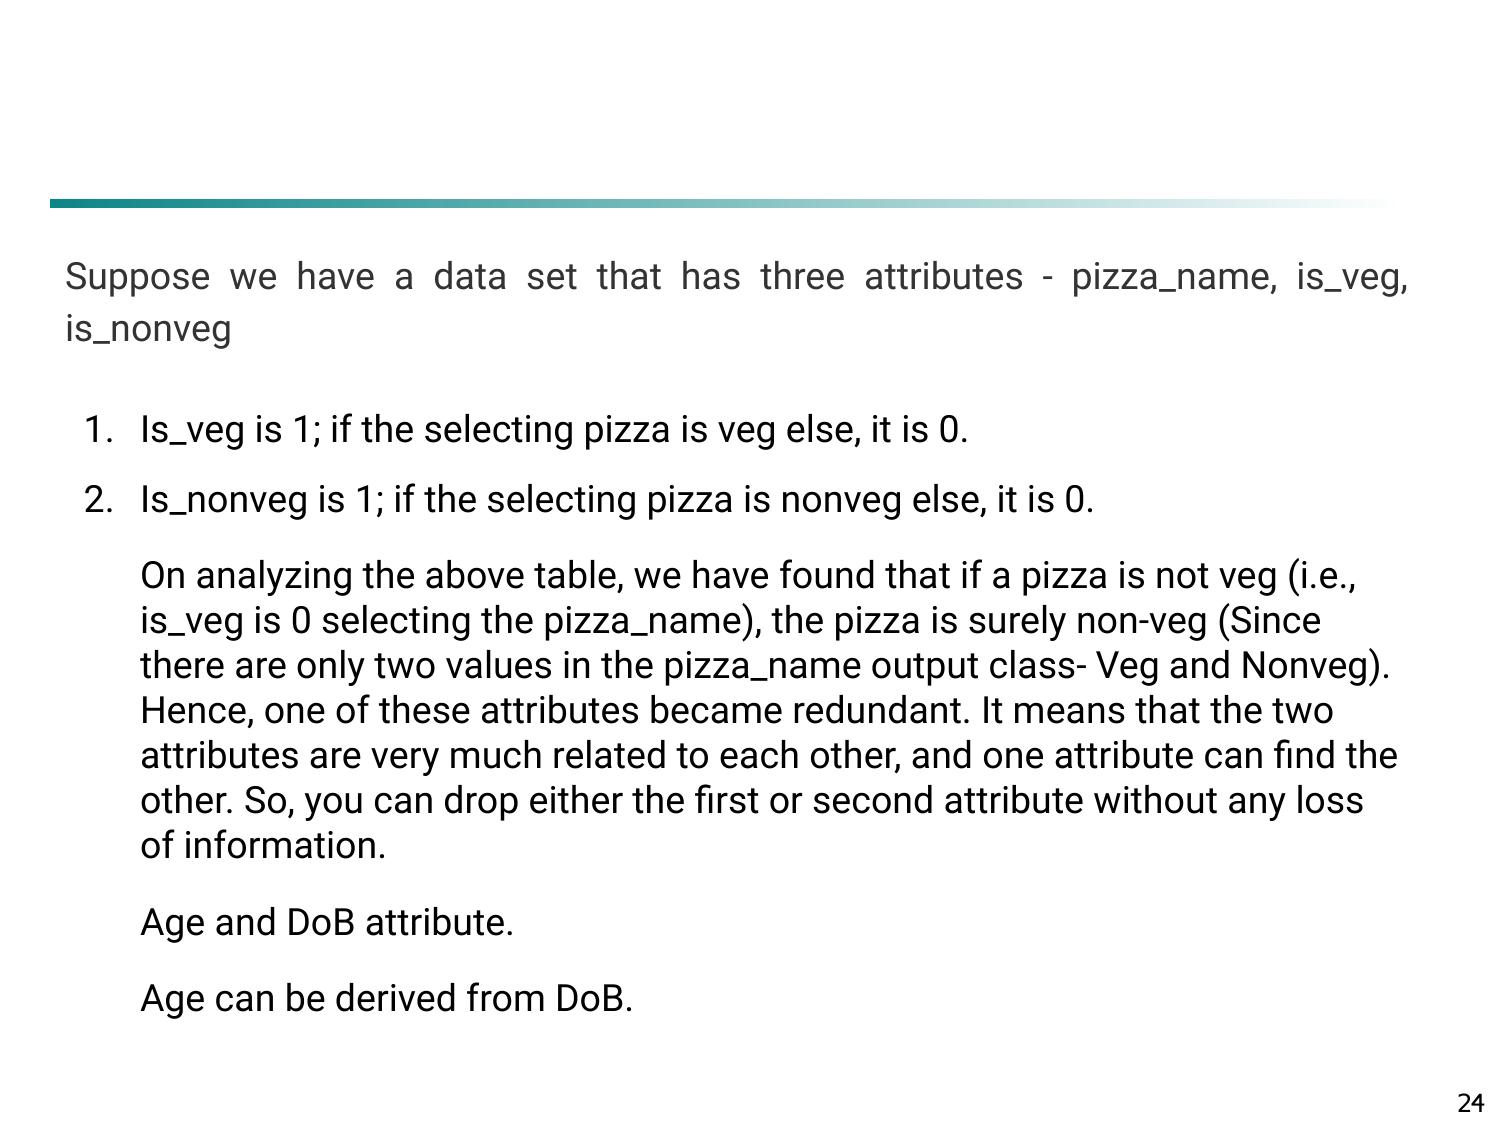

Suppose we have a data set that has three attributes - pizza_name, is_veg, is_nonveg
Is_veg is 1; if the selecting pizza is veg else, it is 0.
Is_nonveg is 1; if the selecting pizza is nonveg else, it is 0.
On analyzing the above table, we have found that if a pizza is not veg (i.e., is_veg is 0 selecting the pizza_name), the pizza is surely non-veg (Since there are only two values in the pizza_name output class- Veg and Nonveg). Hence, one of these attributes became redundant. It means that the two attributes are very much related to each other, and one attribute can find the other. So, you can drop either the first or second attribute without any loss of information.
Age and DoB attribute.
Age can be derived from DoB.

24